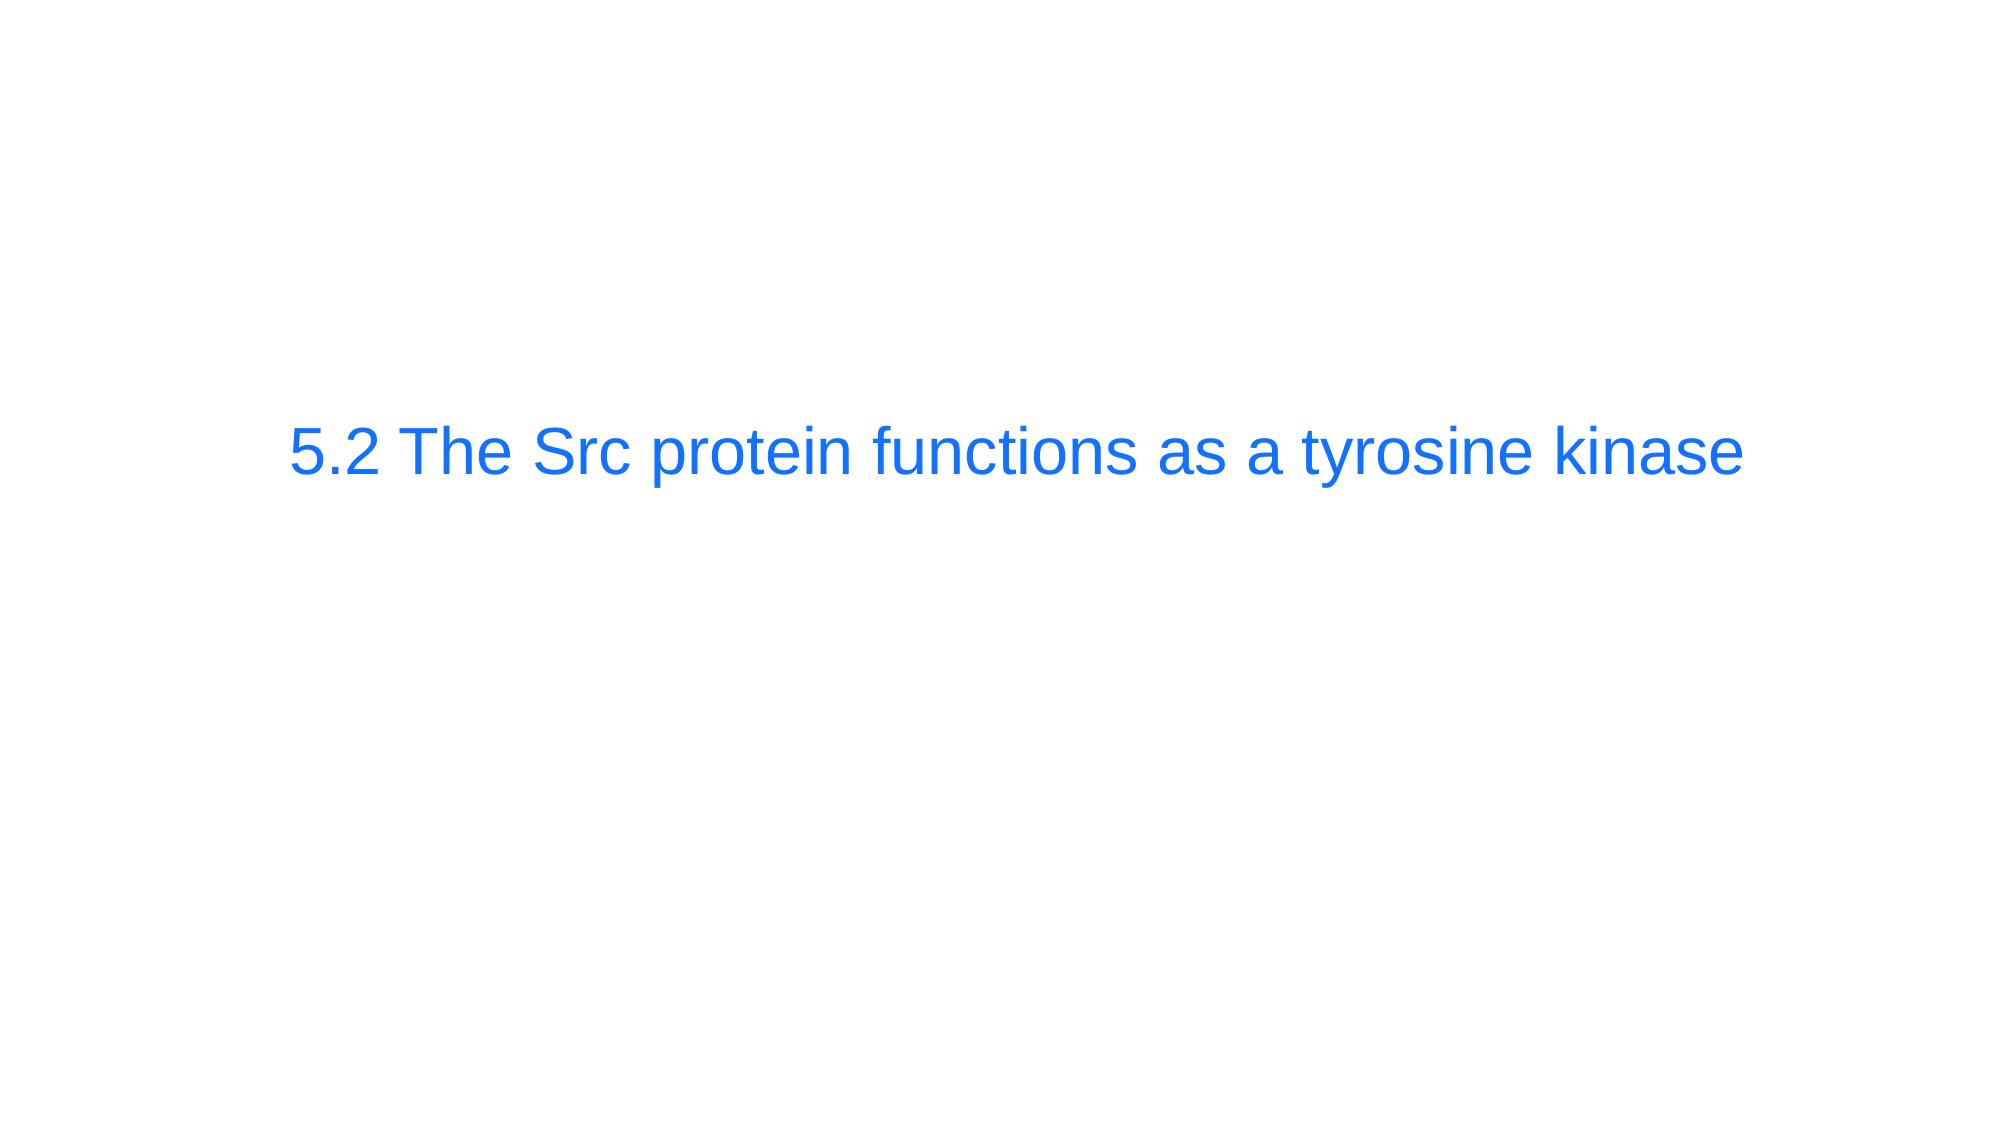

5.2 The Src protein functions as a tyrosine kinase